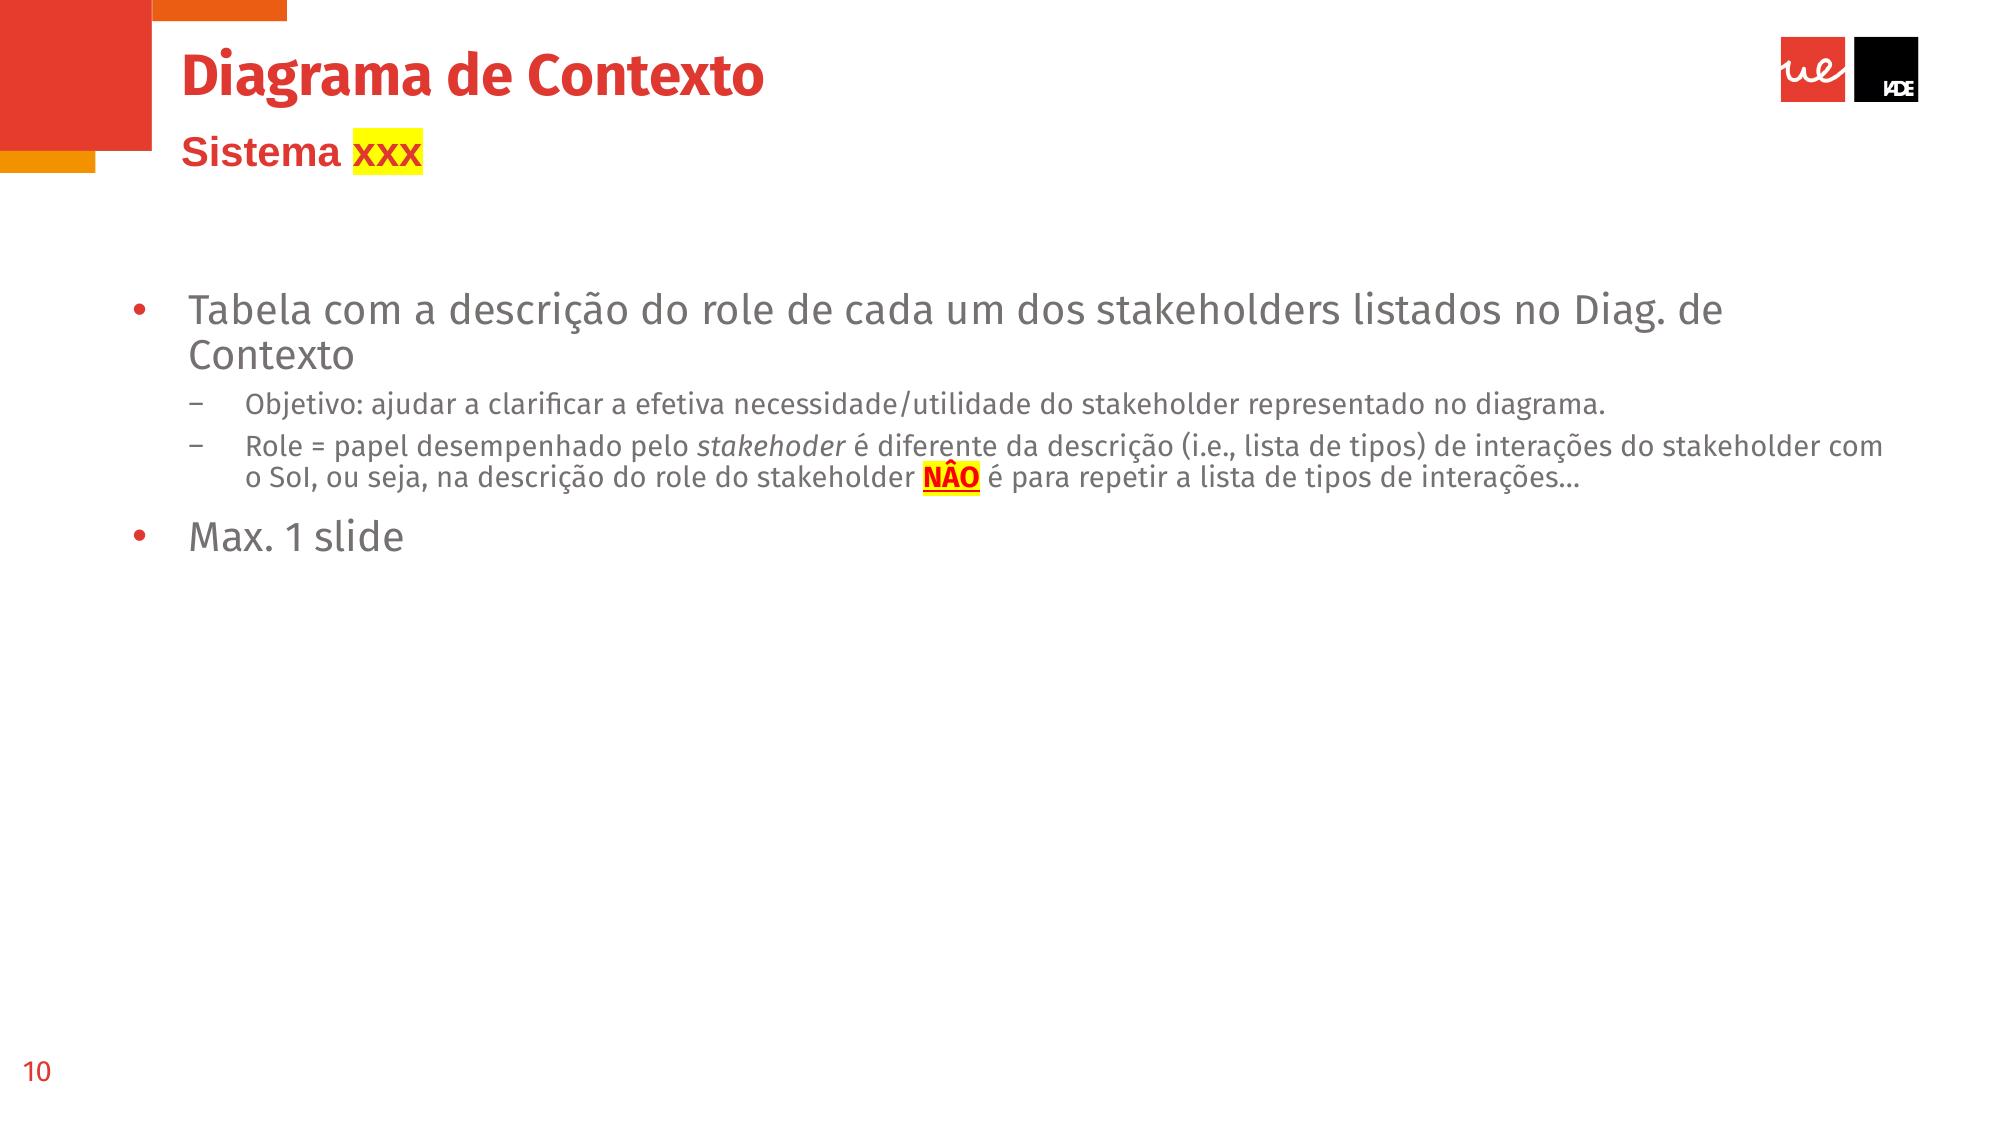

# Diagrama de Contexto
Sistema xxx
Tabela com a descrição do role de cada um dos stakeholders listados no Diag. de Contexto
Objetivo: ajudar a clarificar a efetiva necessidade/utilidade do stakeholder representado no diagrama.
Role = papel desempenhado pelo stakehoder é diferente da descrição (i.e., lista de tipos) de interações do stakeholder com o SoI, ou seja, na descrição do role do stakeholder NÂO é para repetir a lista de tipos de interações…
Max. 1 slide

10